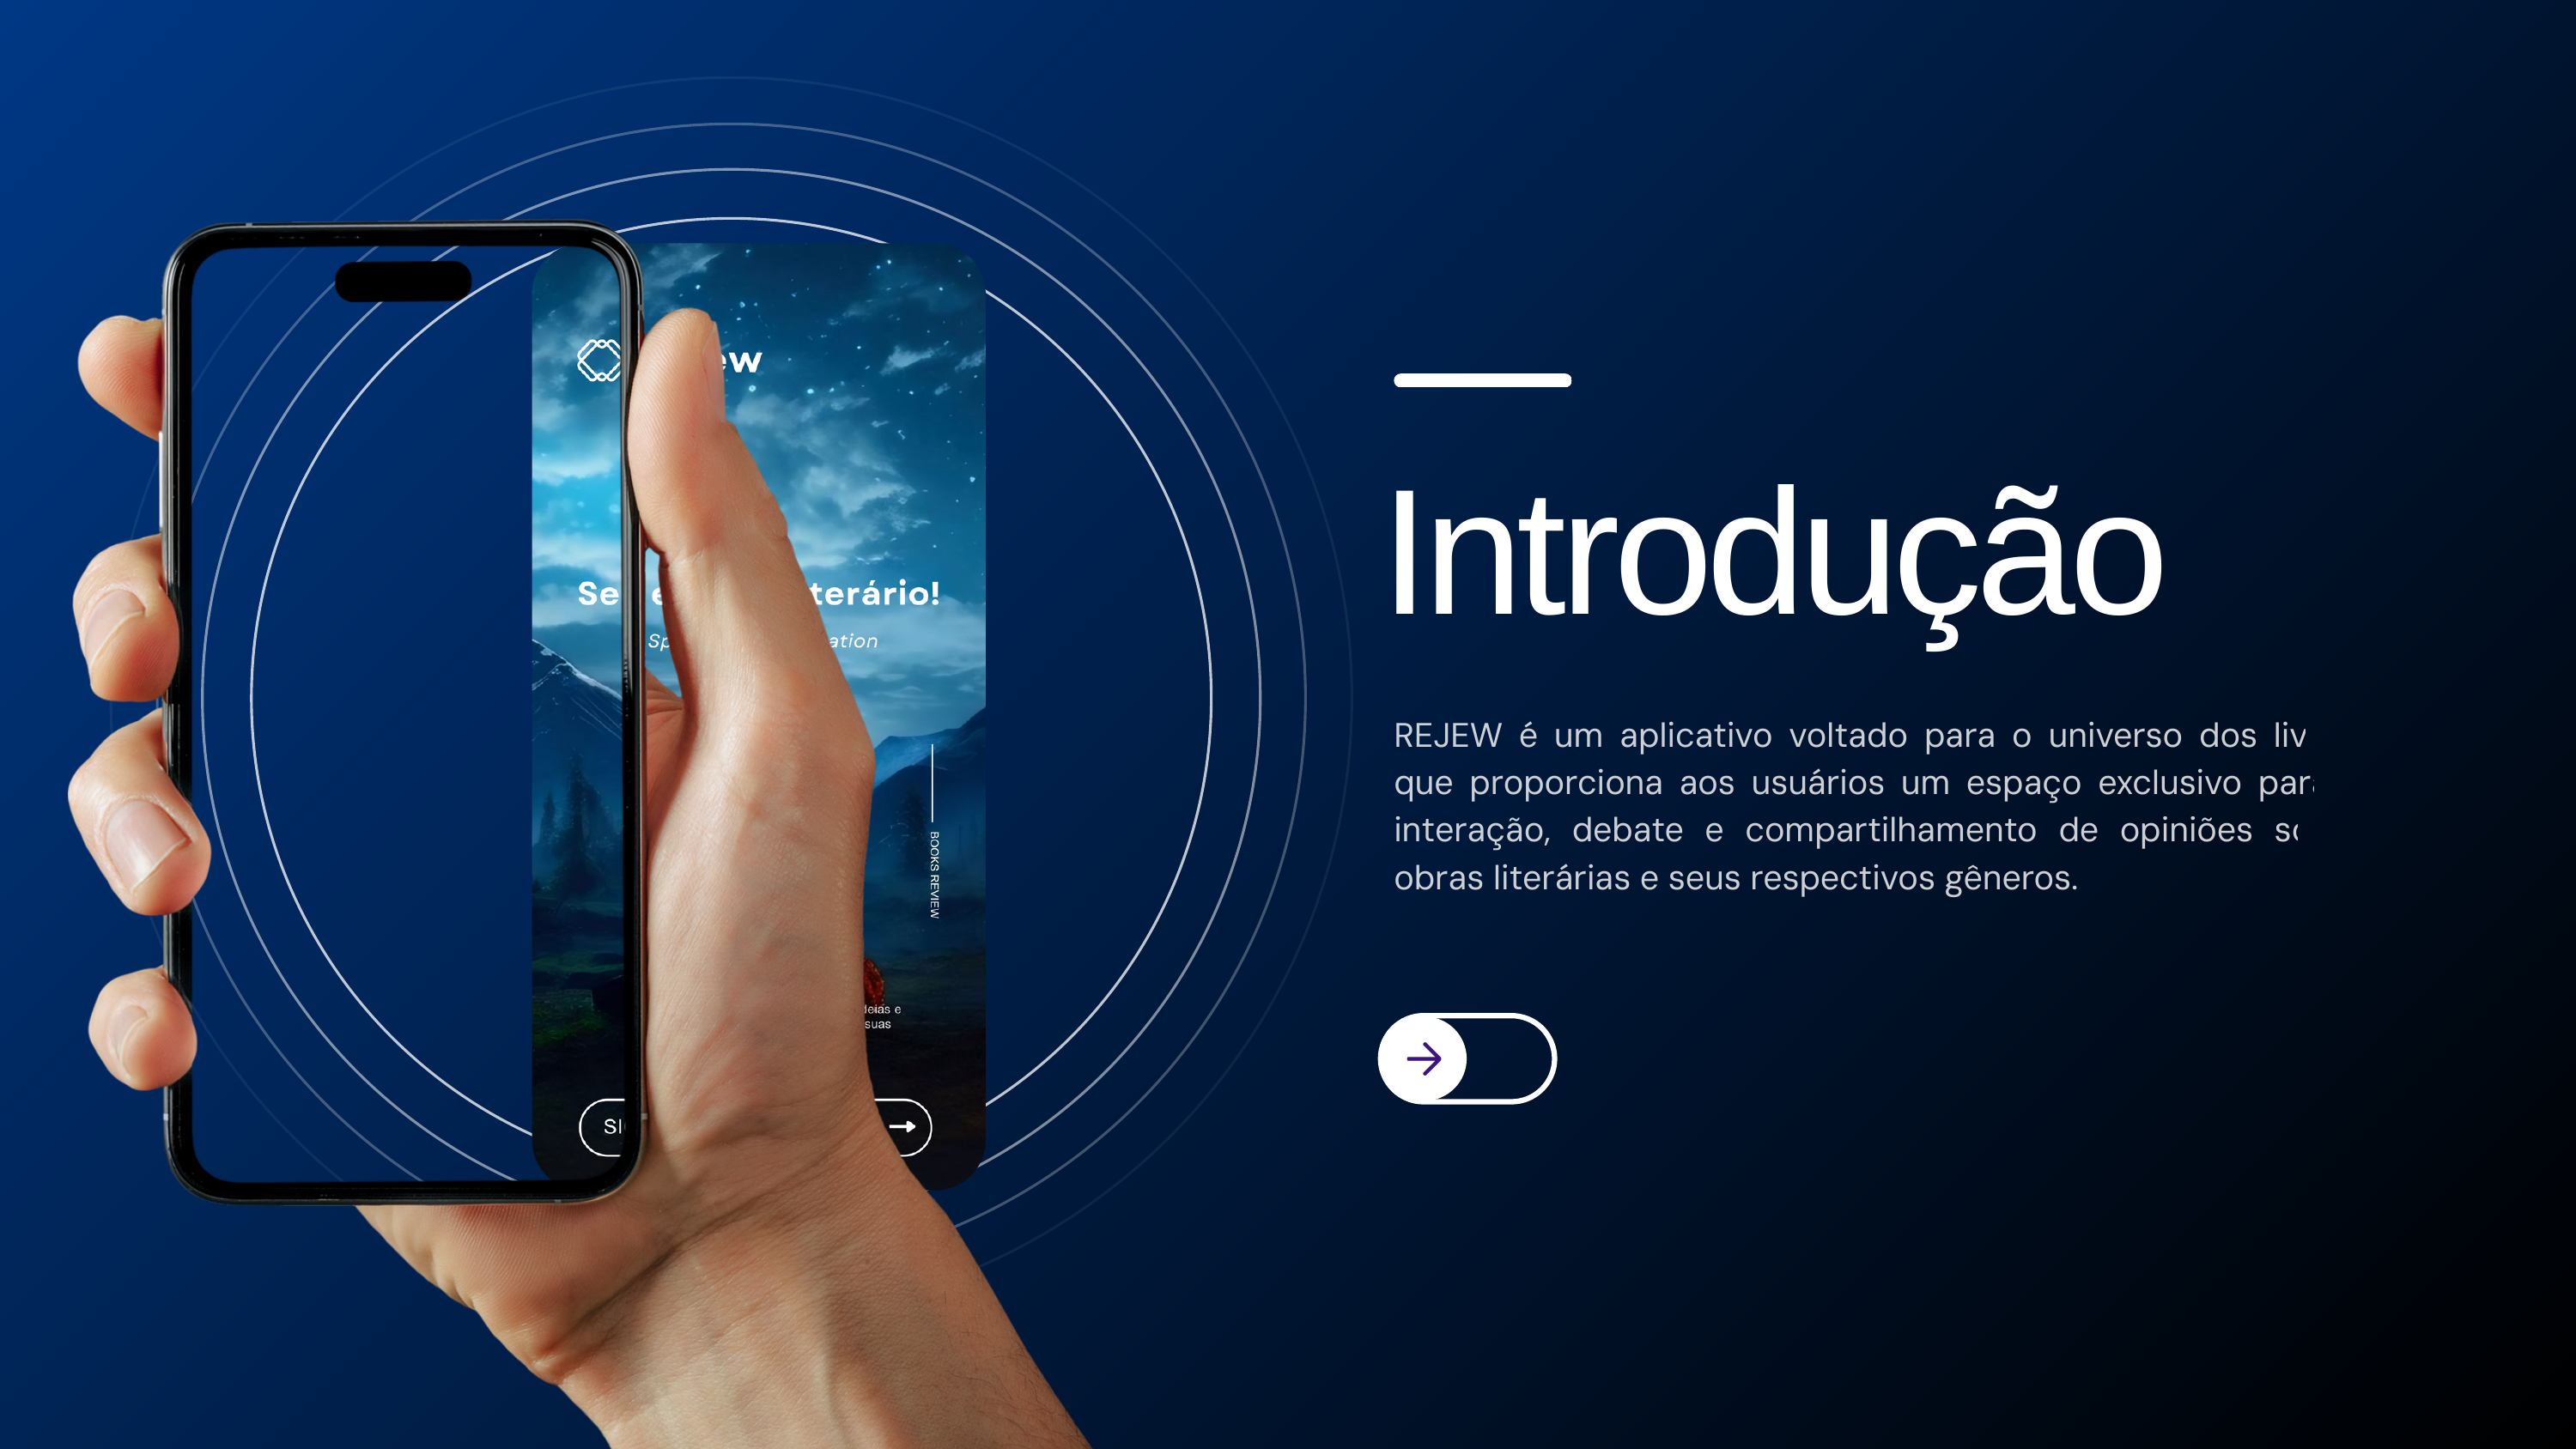

Introdução
REJEW é um aplicativo voltado para o universo dos livros, que proporciona aos usuários um espaço exclusivo para a interação, debate e compartilhamento de opiniões sobre obras literárias e seus respectivos gêneros.